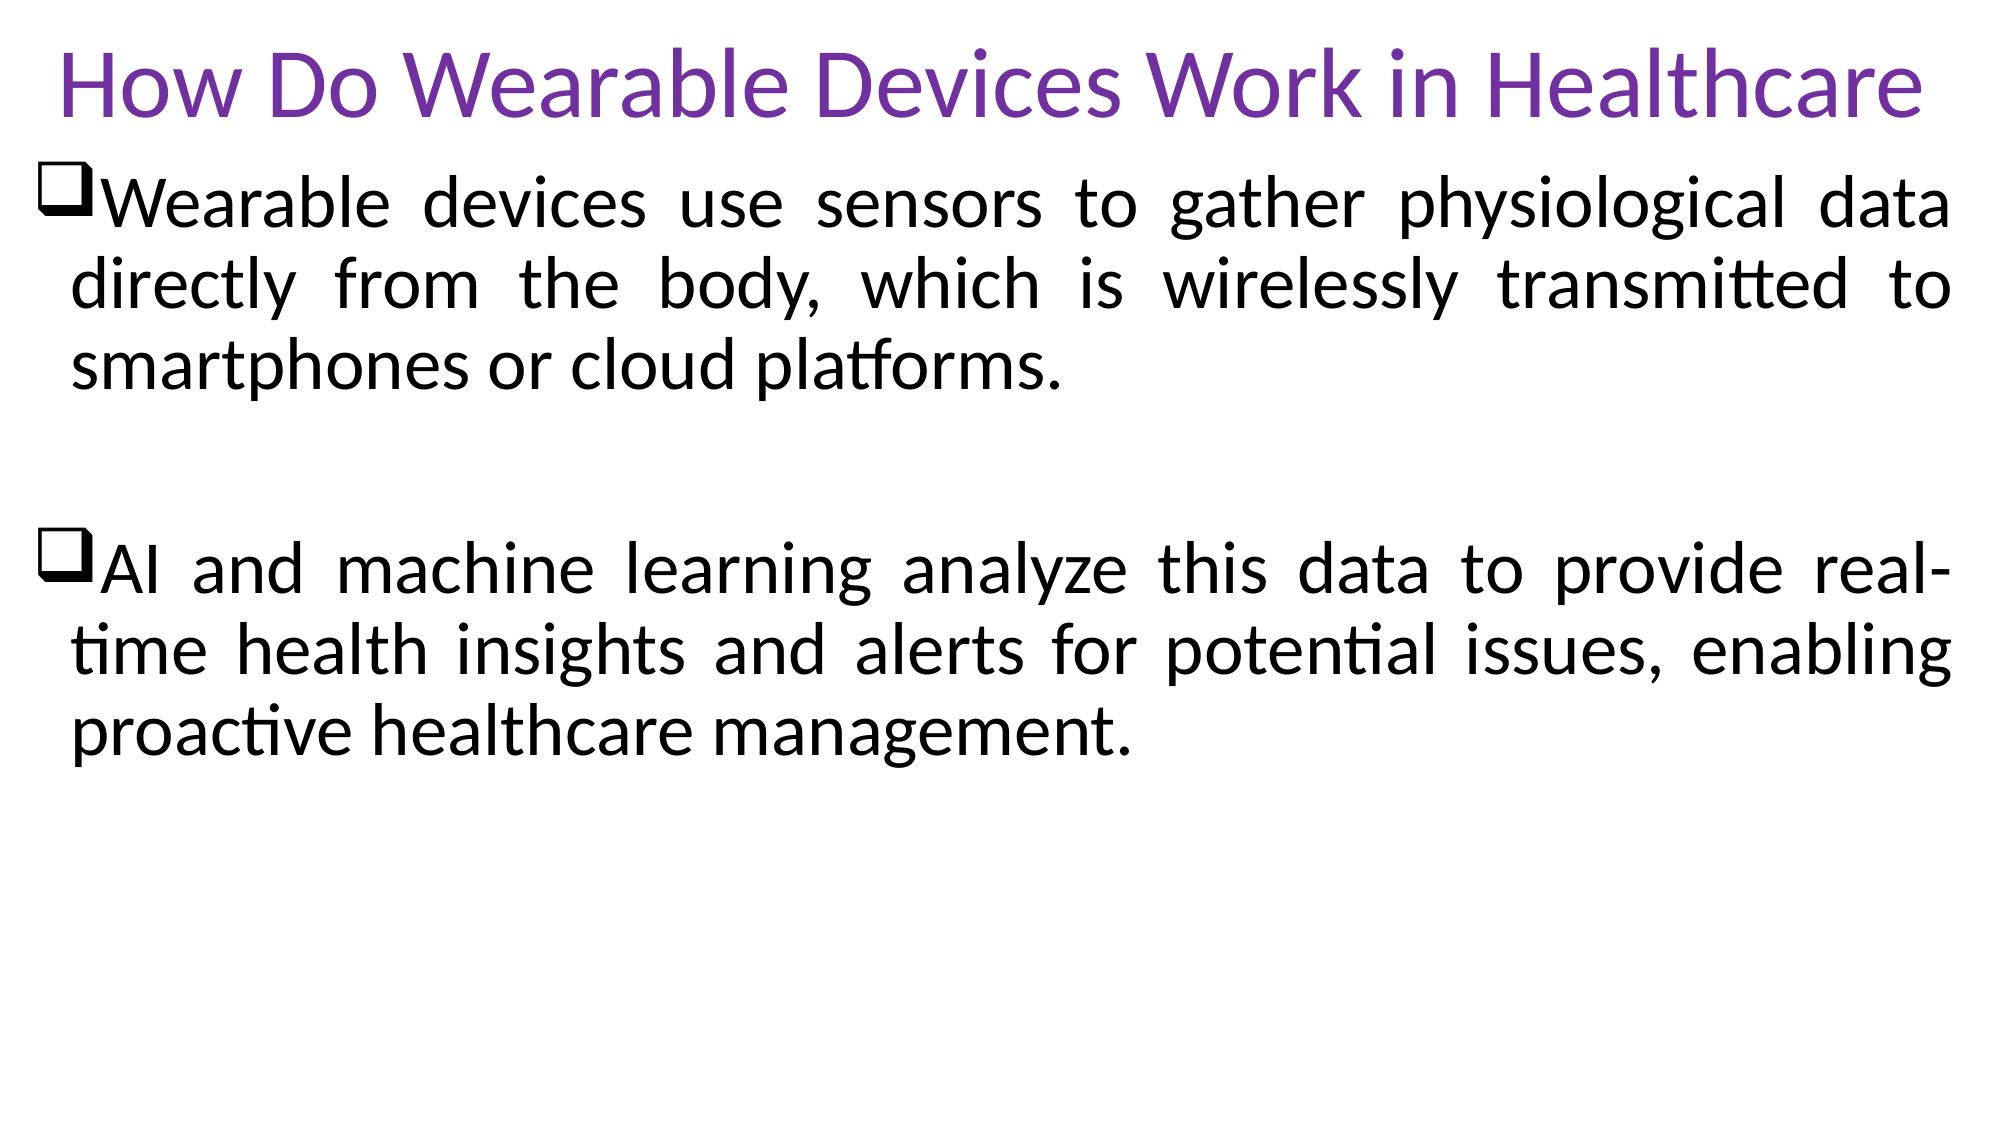

# How Do Wearable Devices Work in Healthcare
Wearable devices use sensors to gather physiological data directly from the body, which is wirelessly transmitted to smartphones or cloud platforms.

AI and machine learning analyze this data to provide real-time health insights and alerts for potential issues, enabling proactive healthcare management.